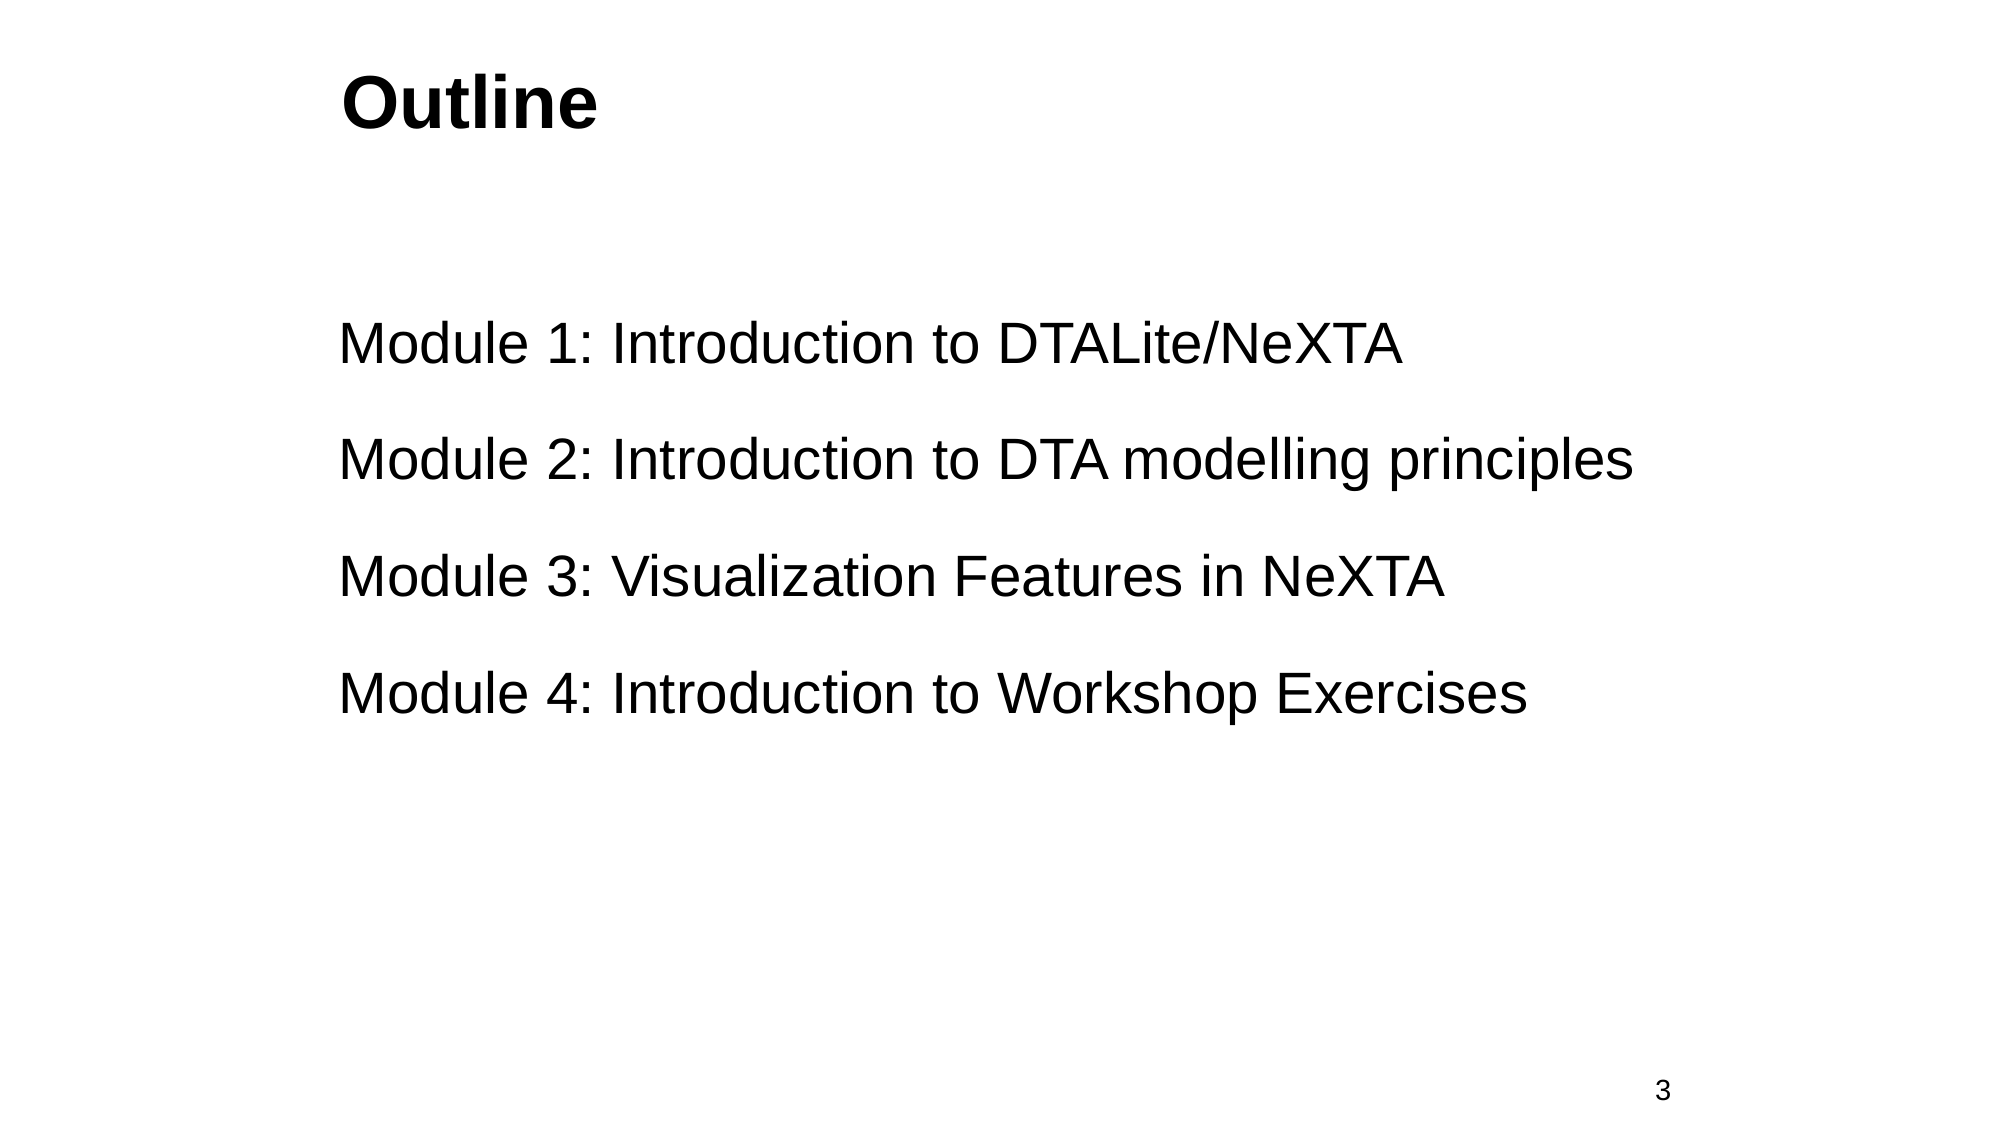

# Outline
Module 1: Introduction to DTALite/NeXTA
Module 2: Introduction to DTA modelling principles
Module 3: Visualization Features in NeXTA
Module 4: Introduction to Workshop Exercises
3